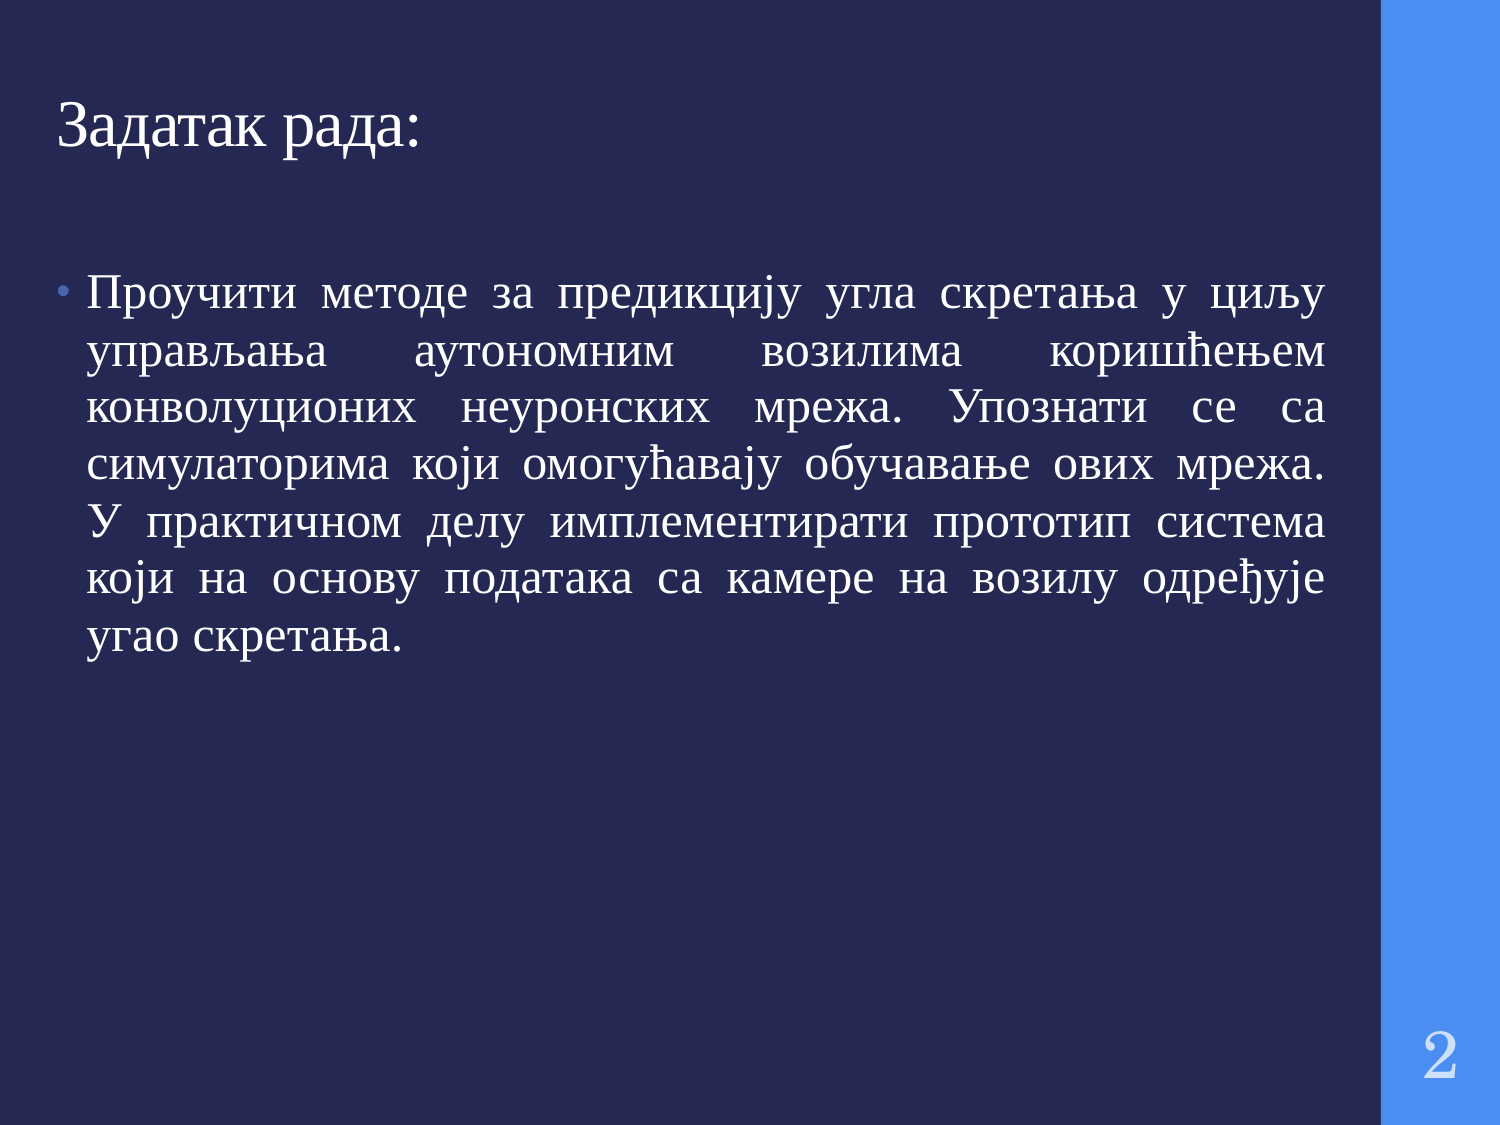

# Задатак рада:
Проучити методе за предикцију угла скретања у циљу управљања аутономним возилима коришћењем конволуционих неуронских мрежа. Упознати се са симулаторима који омогућавају обучавање ових мрежа. У практичном делу имплементирати прототип система који на основу података са камере на возилу одређује угао скретања.

2